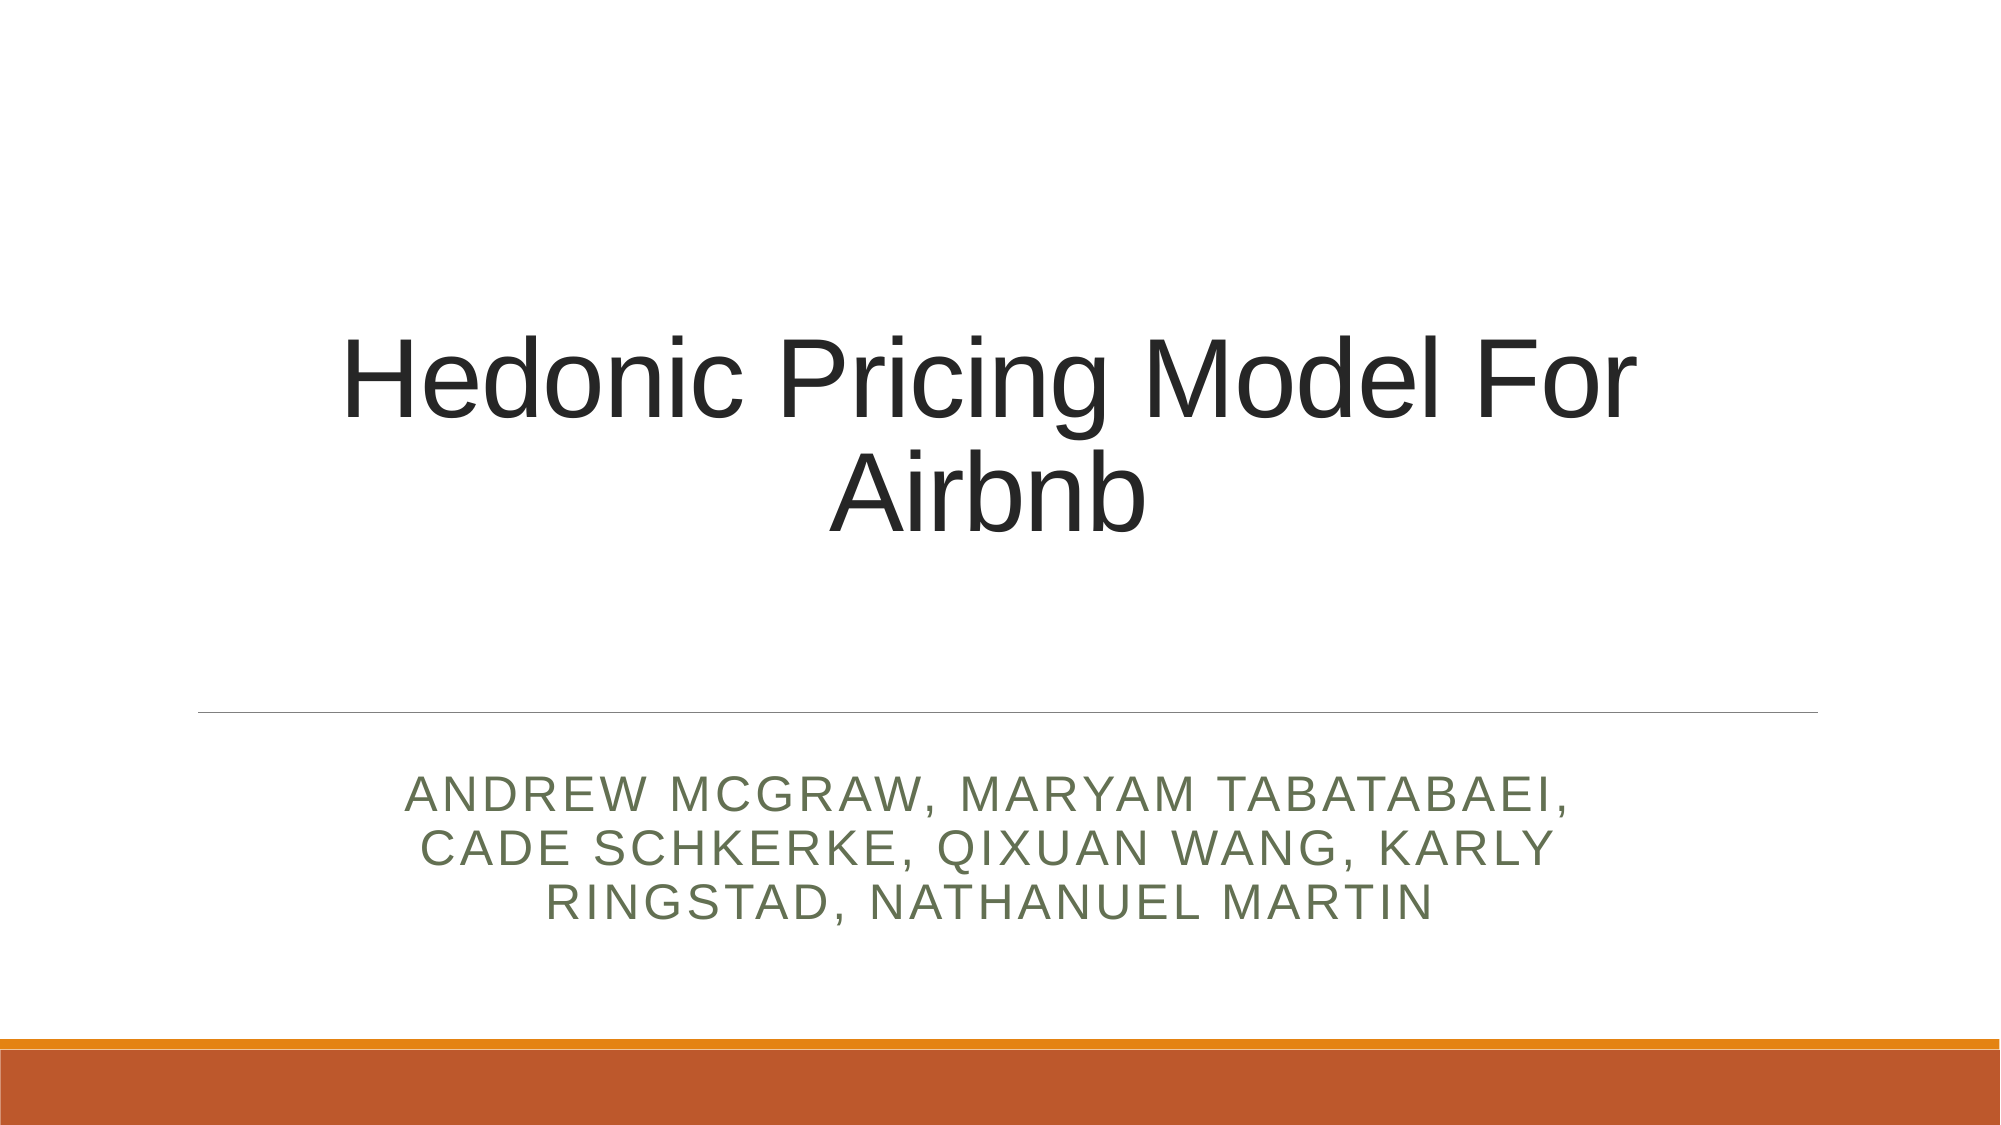

# Hedonic Pricing Model For Airbnb
Andrew McGraw, Maryam Tabatabaei, Cade Schkerke, Qixuan Wang, Karly Ringstad, Nathanuel Martin